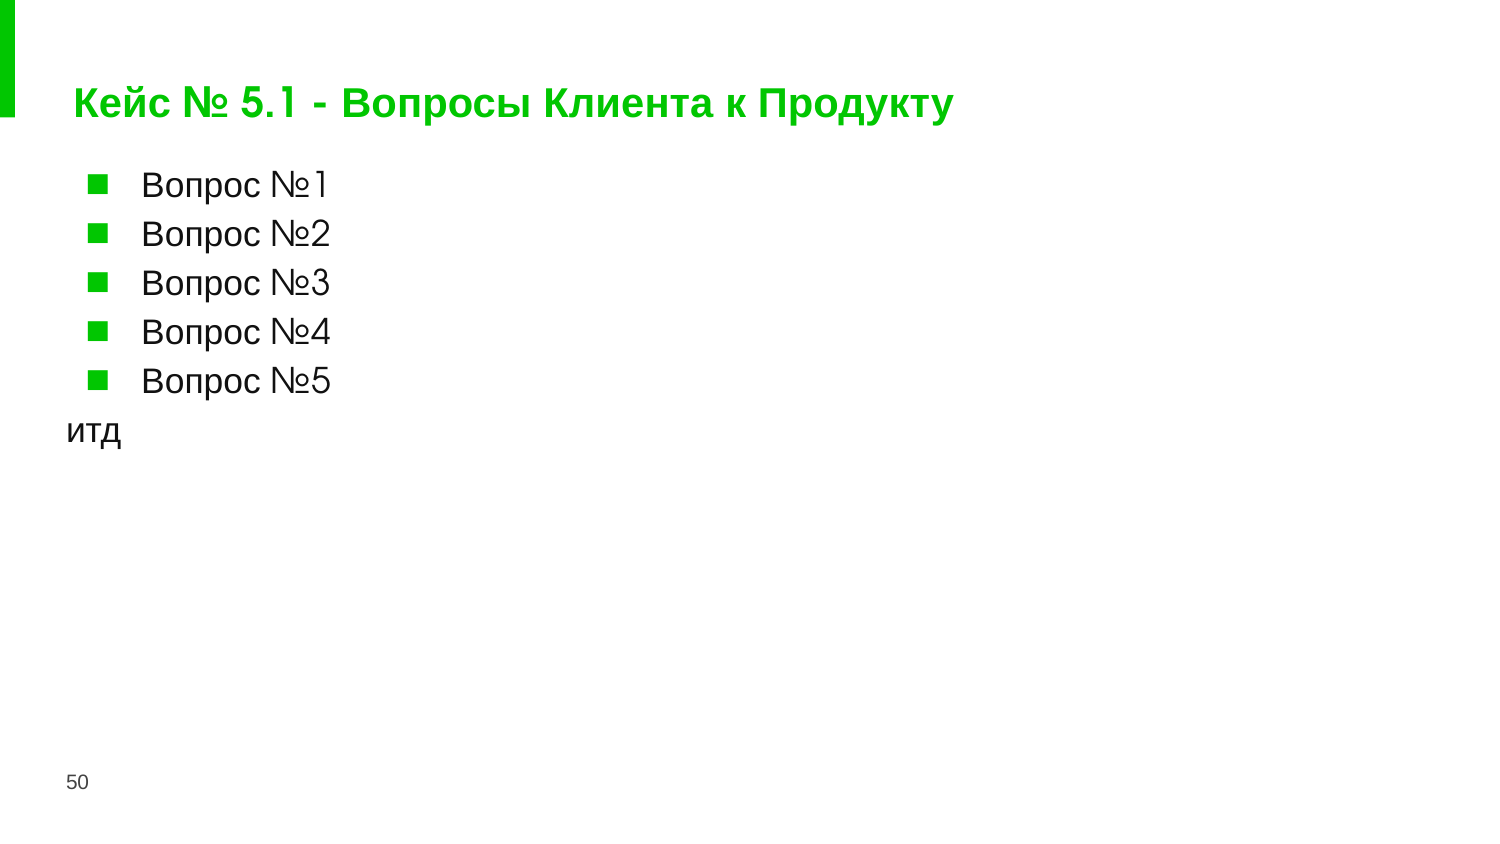

# Кейс № 5.1 - Вопросы Клиента к Продукту
Вопрос №1
Вопрос №2
Вопрос №3
Вопрос №4
Вопрос №5
итд
50